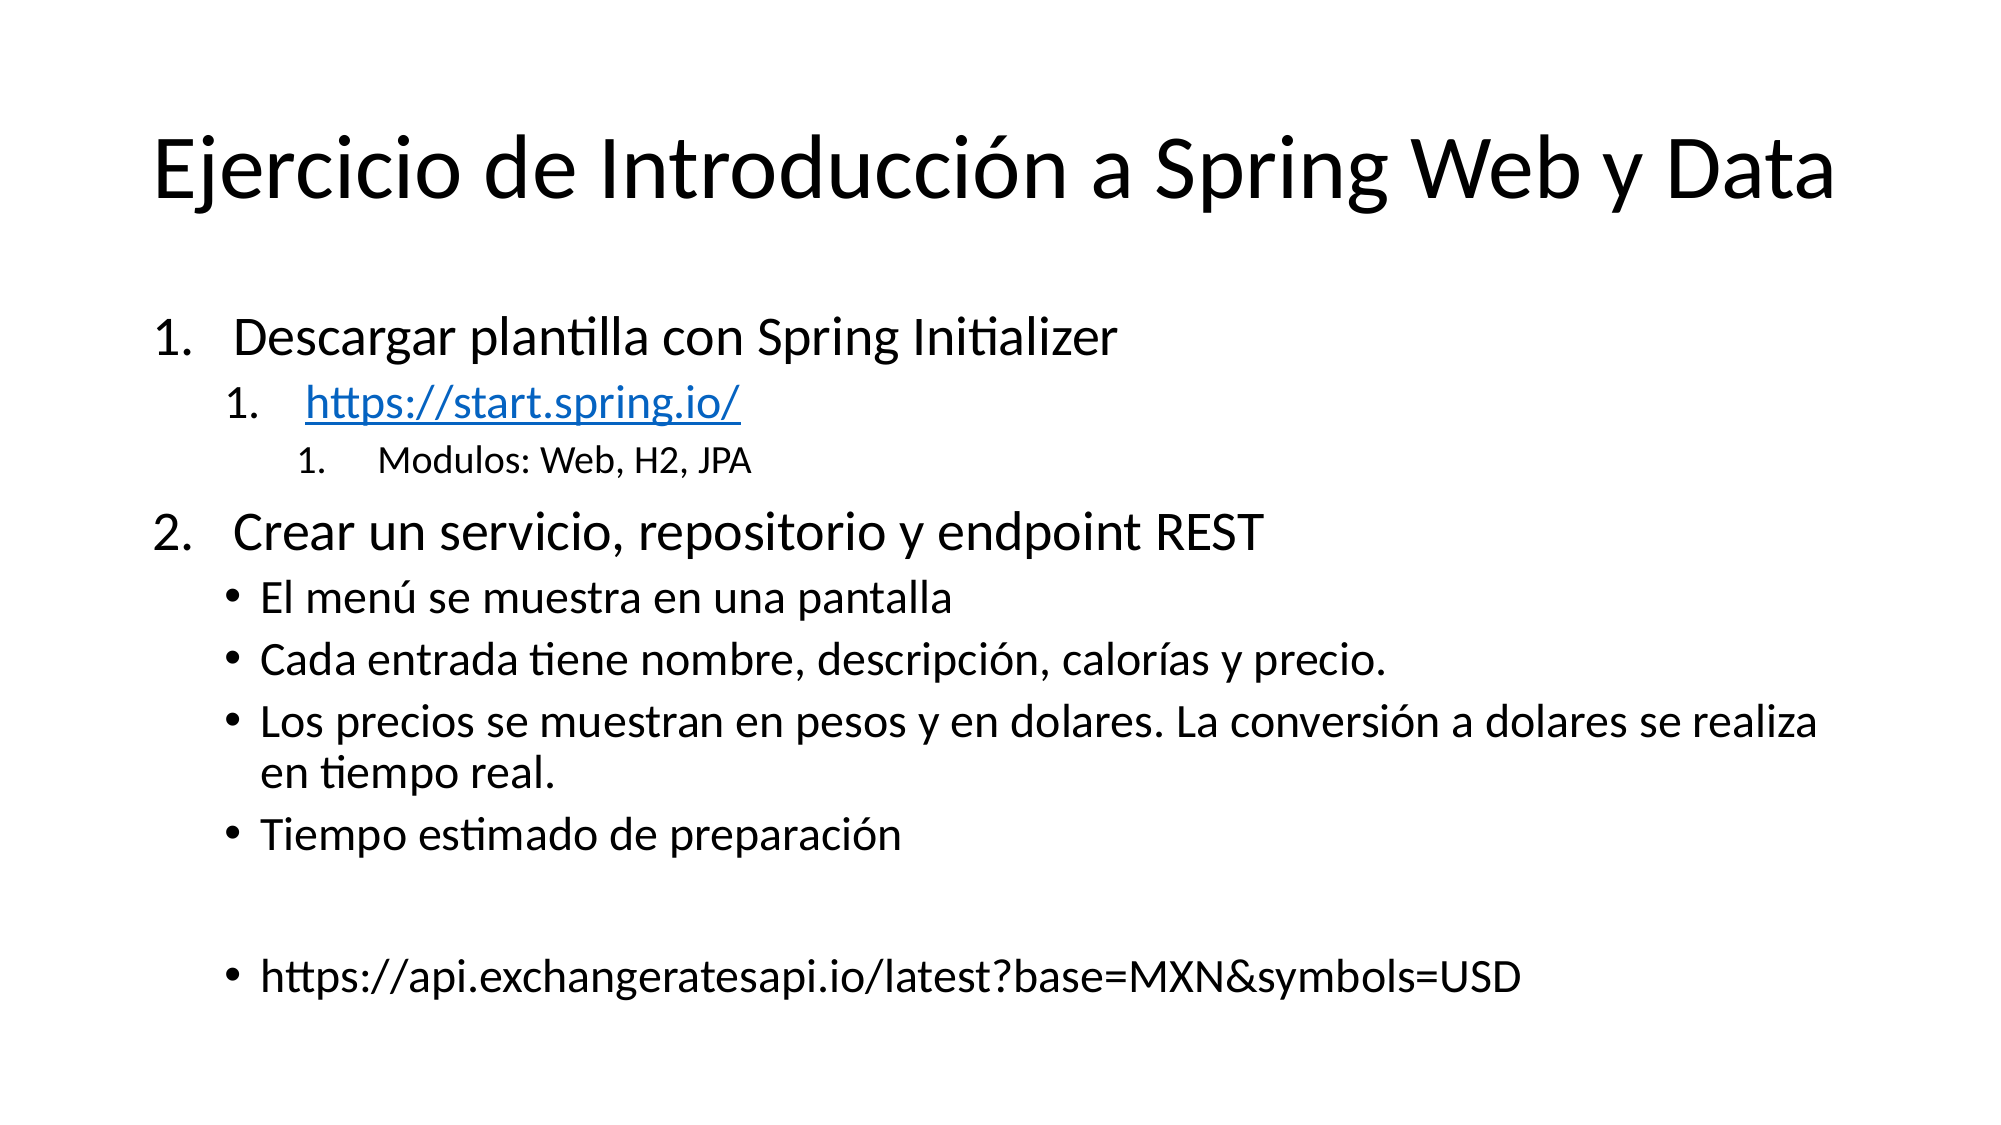

# Ejercicio de Introducción a Spring Web y Data
Descargar plantilla con Spring Initializer
https://start.spring.io/
Modulos: Web, H2, JPA
Crear un servicio, repositorio y endpoint REST
El menú se muestra en una pantalla
Cada entrada tiene nombre, descripción, calorías y precio.
Los precios se muestran en pesos y en dolares. La conversión a dolares se realiza en tiempo real.
Tiempo estimado de preparación

https://api.exchangeratesapi.io/latest?base=MXN&symbols=USD